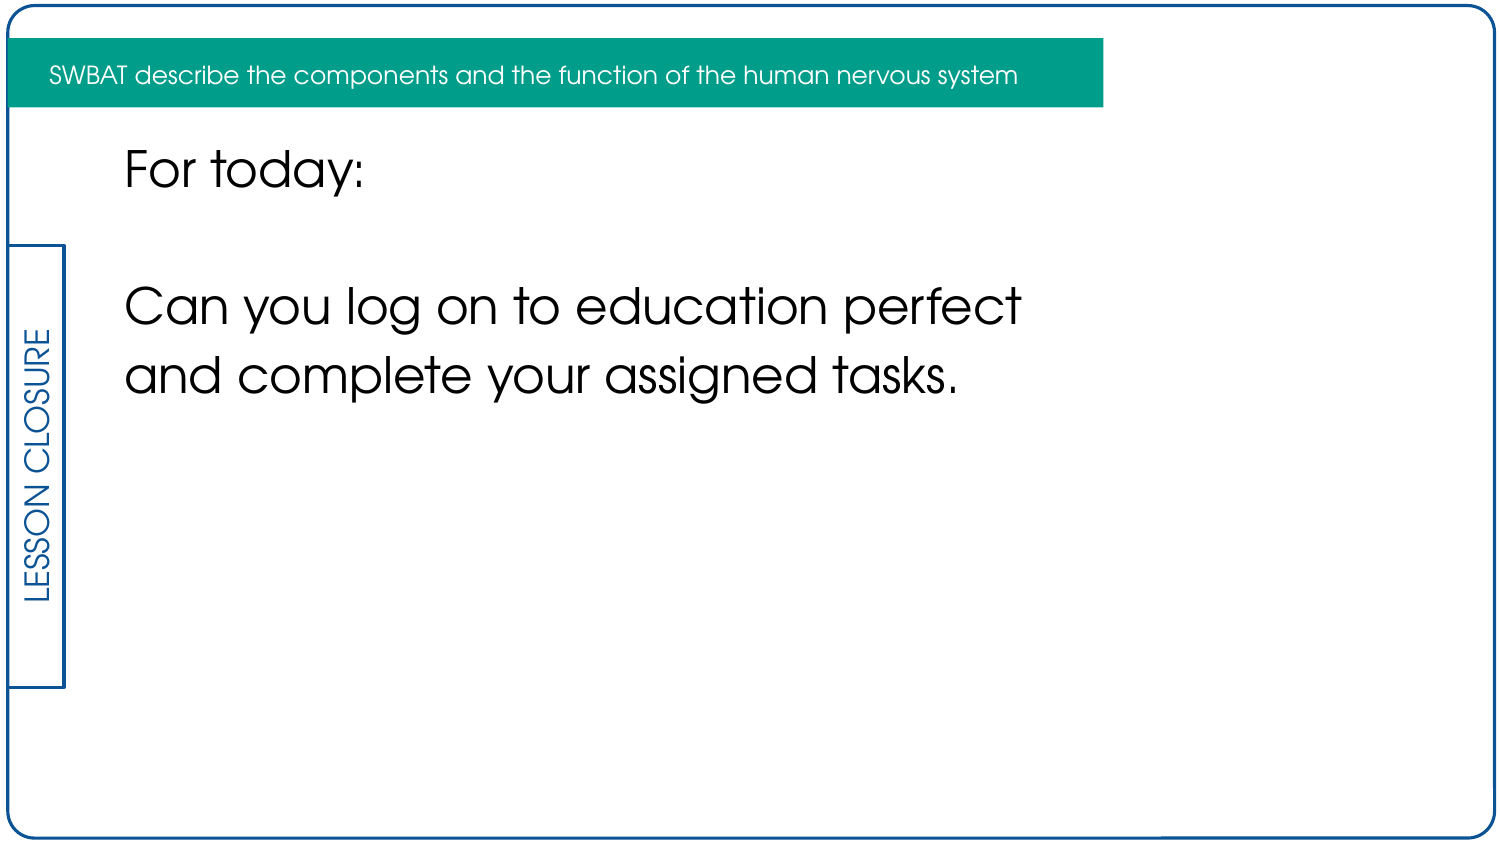

SWBAT describe the components and the function of the human nervous system
For today:

Can you log on to education perfect and complete your assigned tasks.